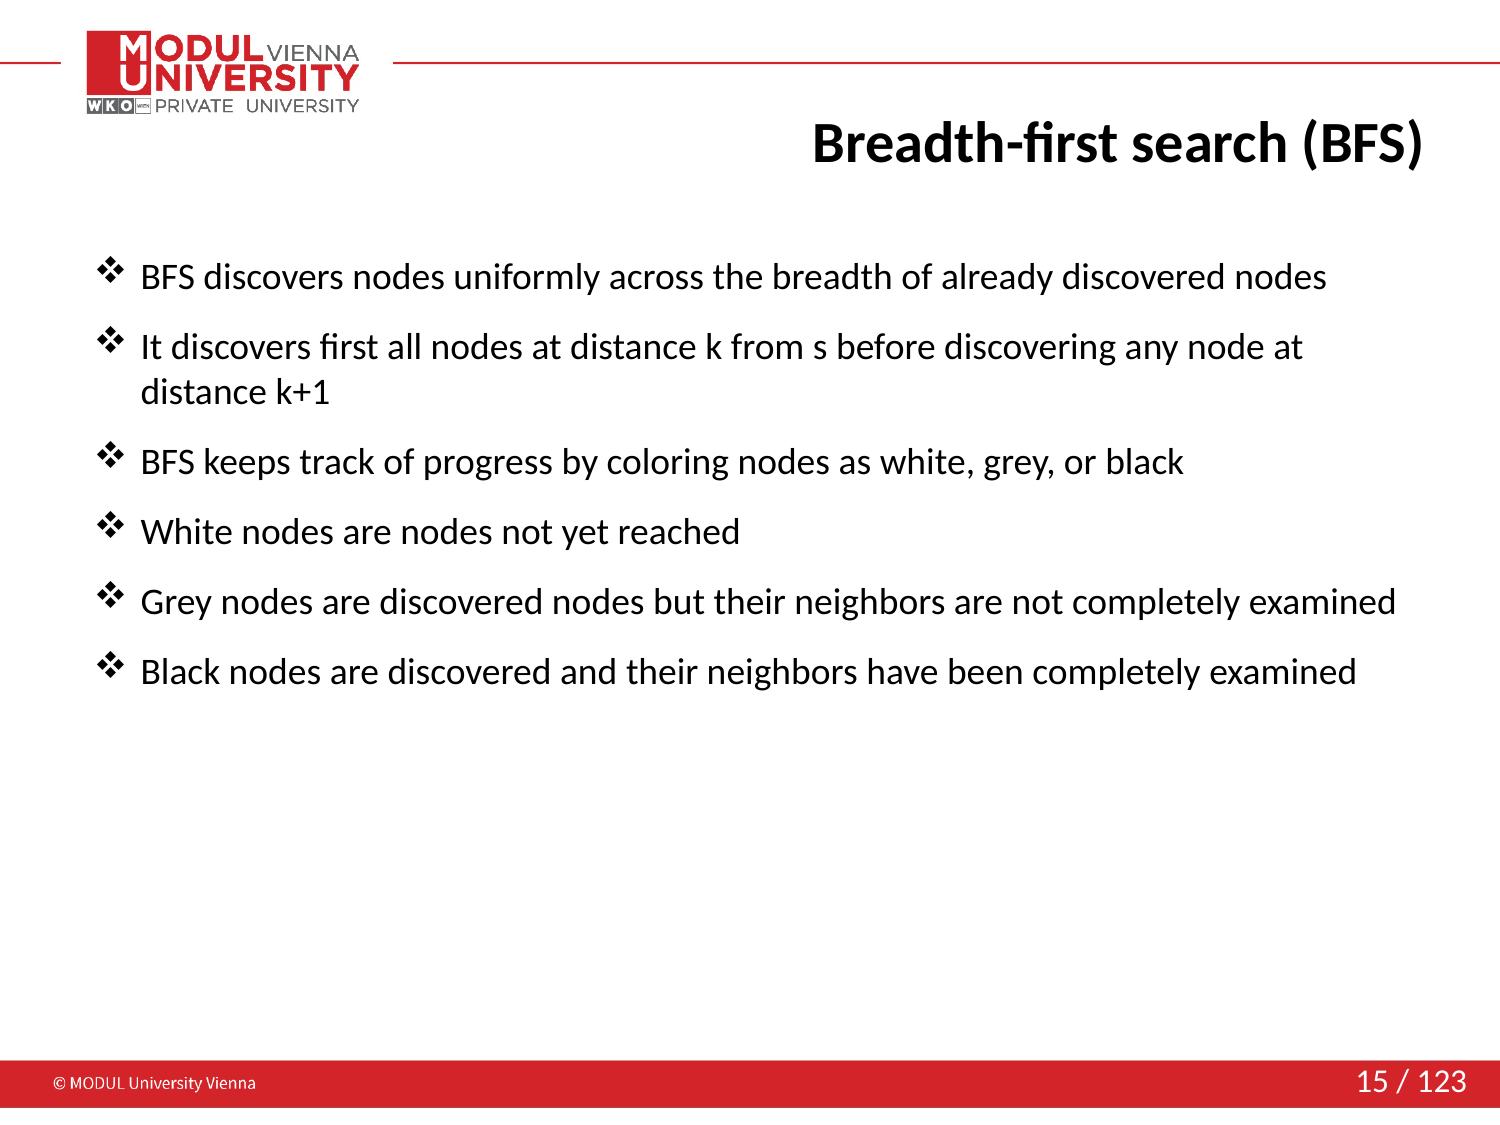

# Breadth-first search (BFS)
BFS discovers nodes uniformly across the breadth of already discovered nodes
It discovers first all nodes at distance k from s before discovering any node at distance k+1
BFS keeps track of progress by coloring nodes as white, grey, or black
White nodes are nodes not yet reached
Grey nodes are discovered nodes but their neighbors are not completely examined
Black nodes are discovered and their neighbors have been completely examined